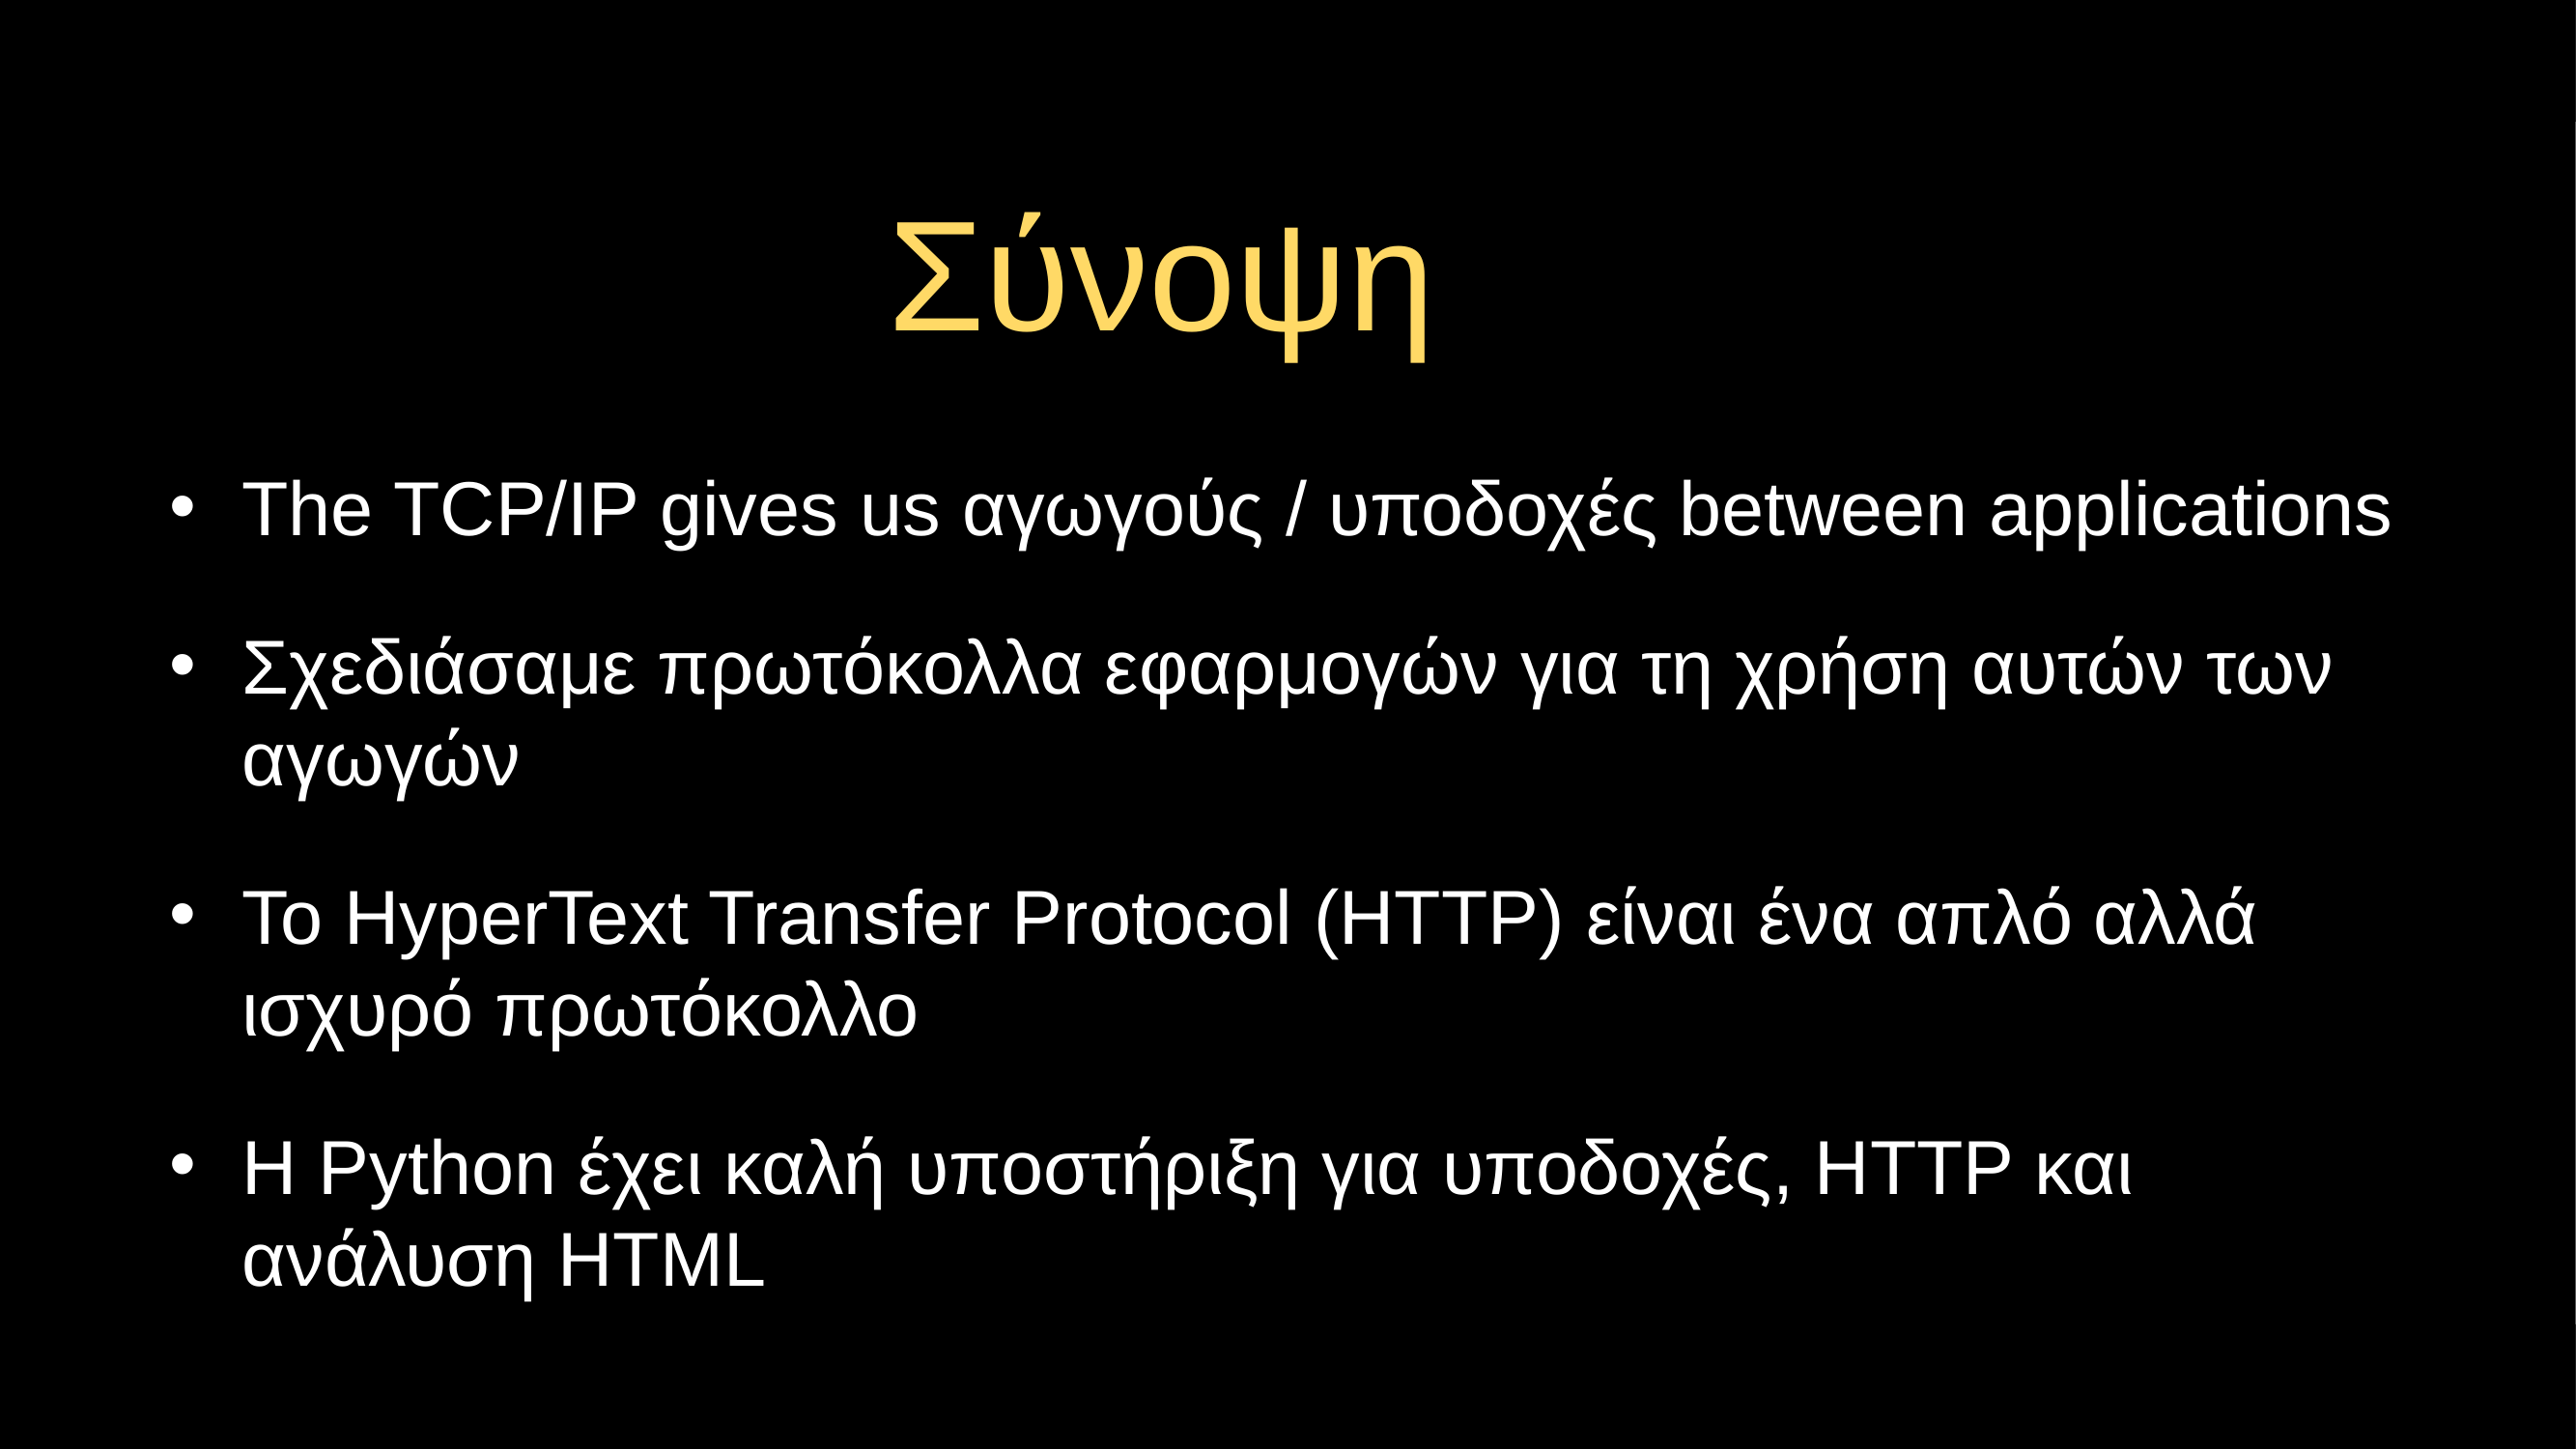

# Σύνοψη
The TCP/IP gives us αγωγούς / υποδοχές between applications
Σχεδιάσαμε πρωτόκολλα εφαρμογών για τη χρήση αυτών των αγωγών
Το HyperText Transfer Protocol (HTTP) είναι ένα απλό αλλά ισχυρό πρωτόκολλο
Η Python έχει καλή υποστήριξη για υποδοχές, HTTP και ανάλυση HTML